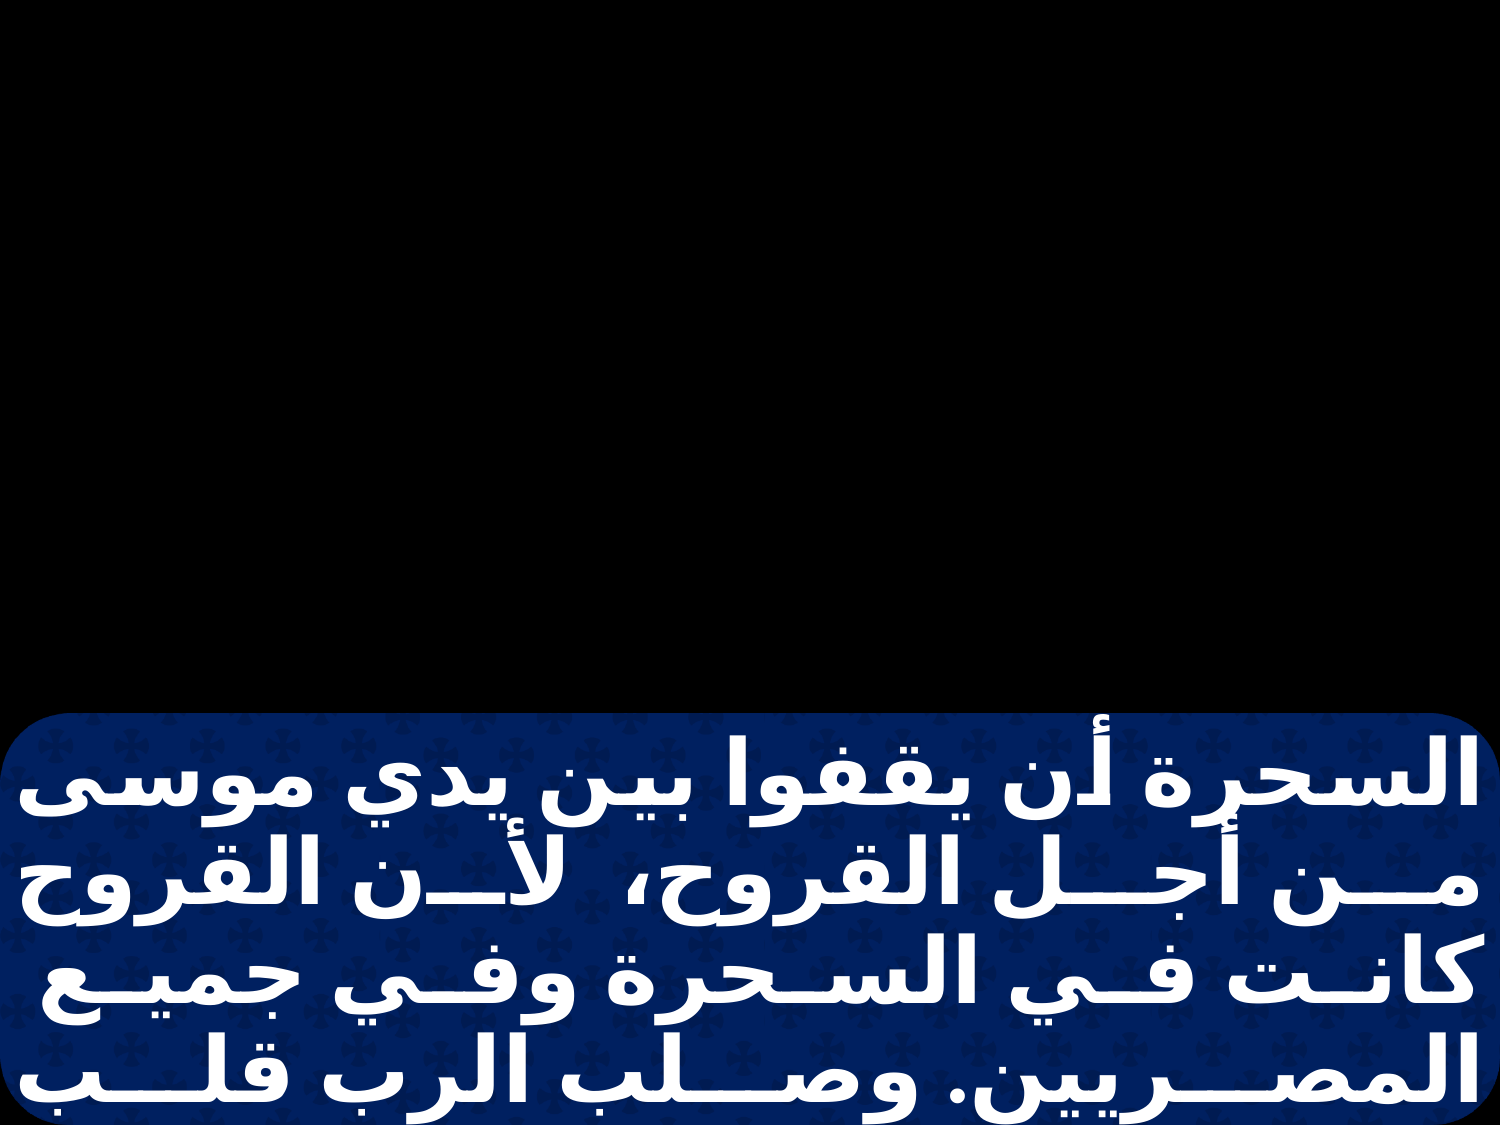

السحرة أن يقفوا بين يدي موسى من أجل القروح،  لأن القروح كانت في السحرة وفي جميع  المصريين. وصلب الرب قلب فرعون، فلم يسمع  لهما، كما قال الرب لموسى. ثم قال الرب لموسى: